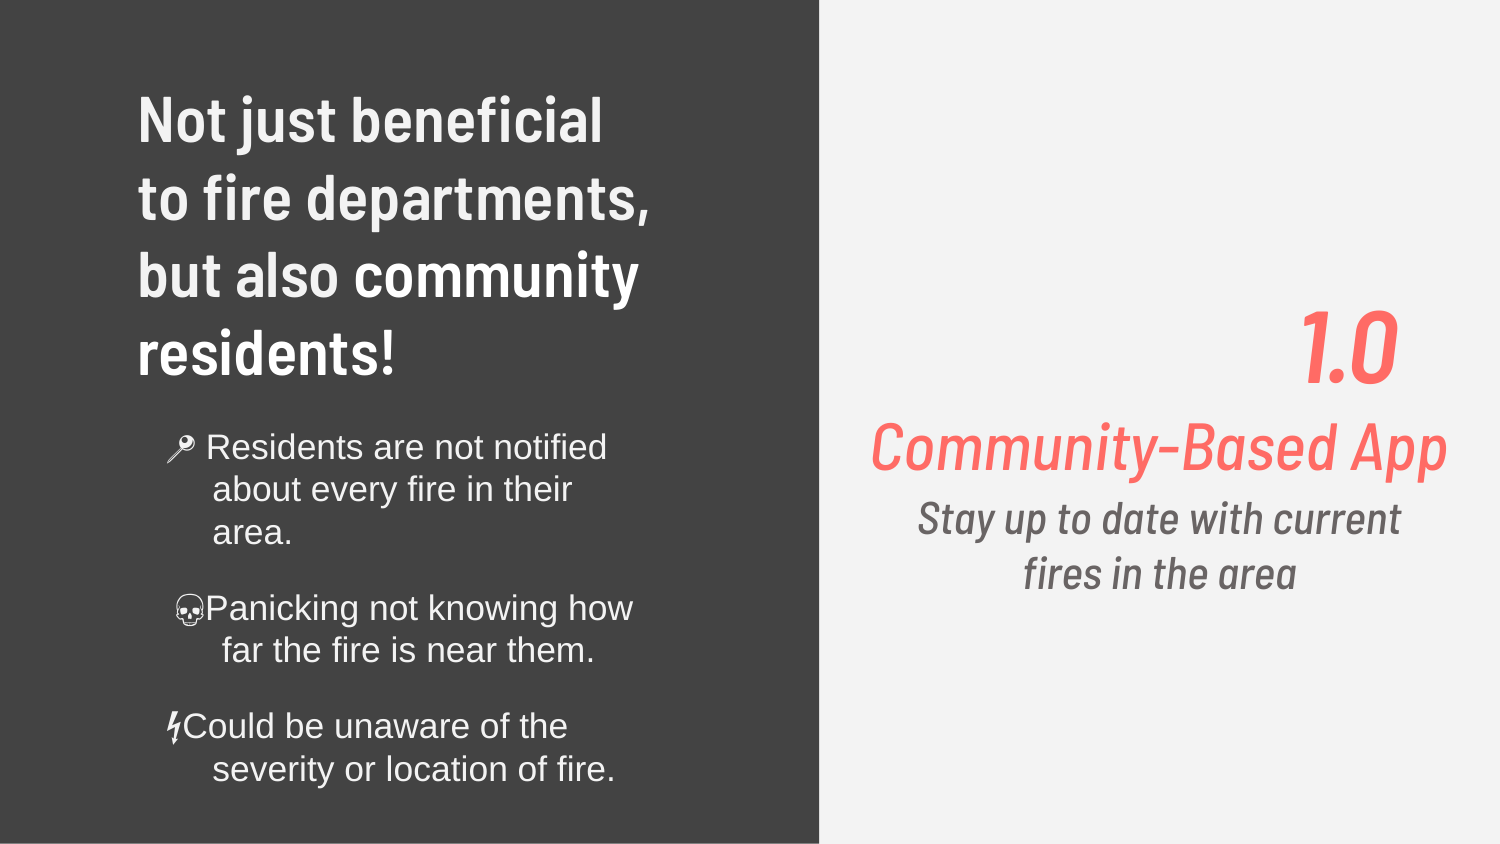

# Not just beneficial to fire departments, but also community residents!

📍 Residents are not notified about every fire in their area.
💀Panicking not knowing how far the fire is near them.
⚡Could be unaware of the severity or location of fire.
VERSION 1.0
Community-Based App

Stay up to date with current fires in the area